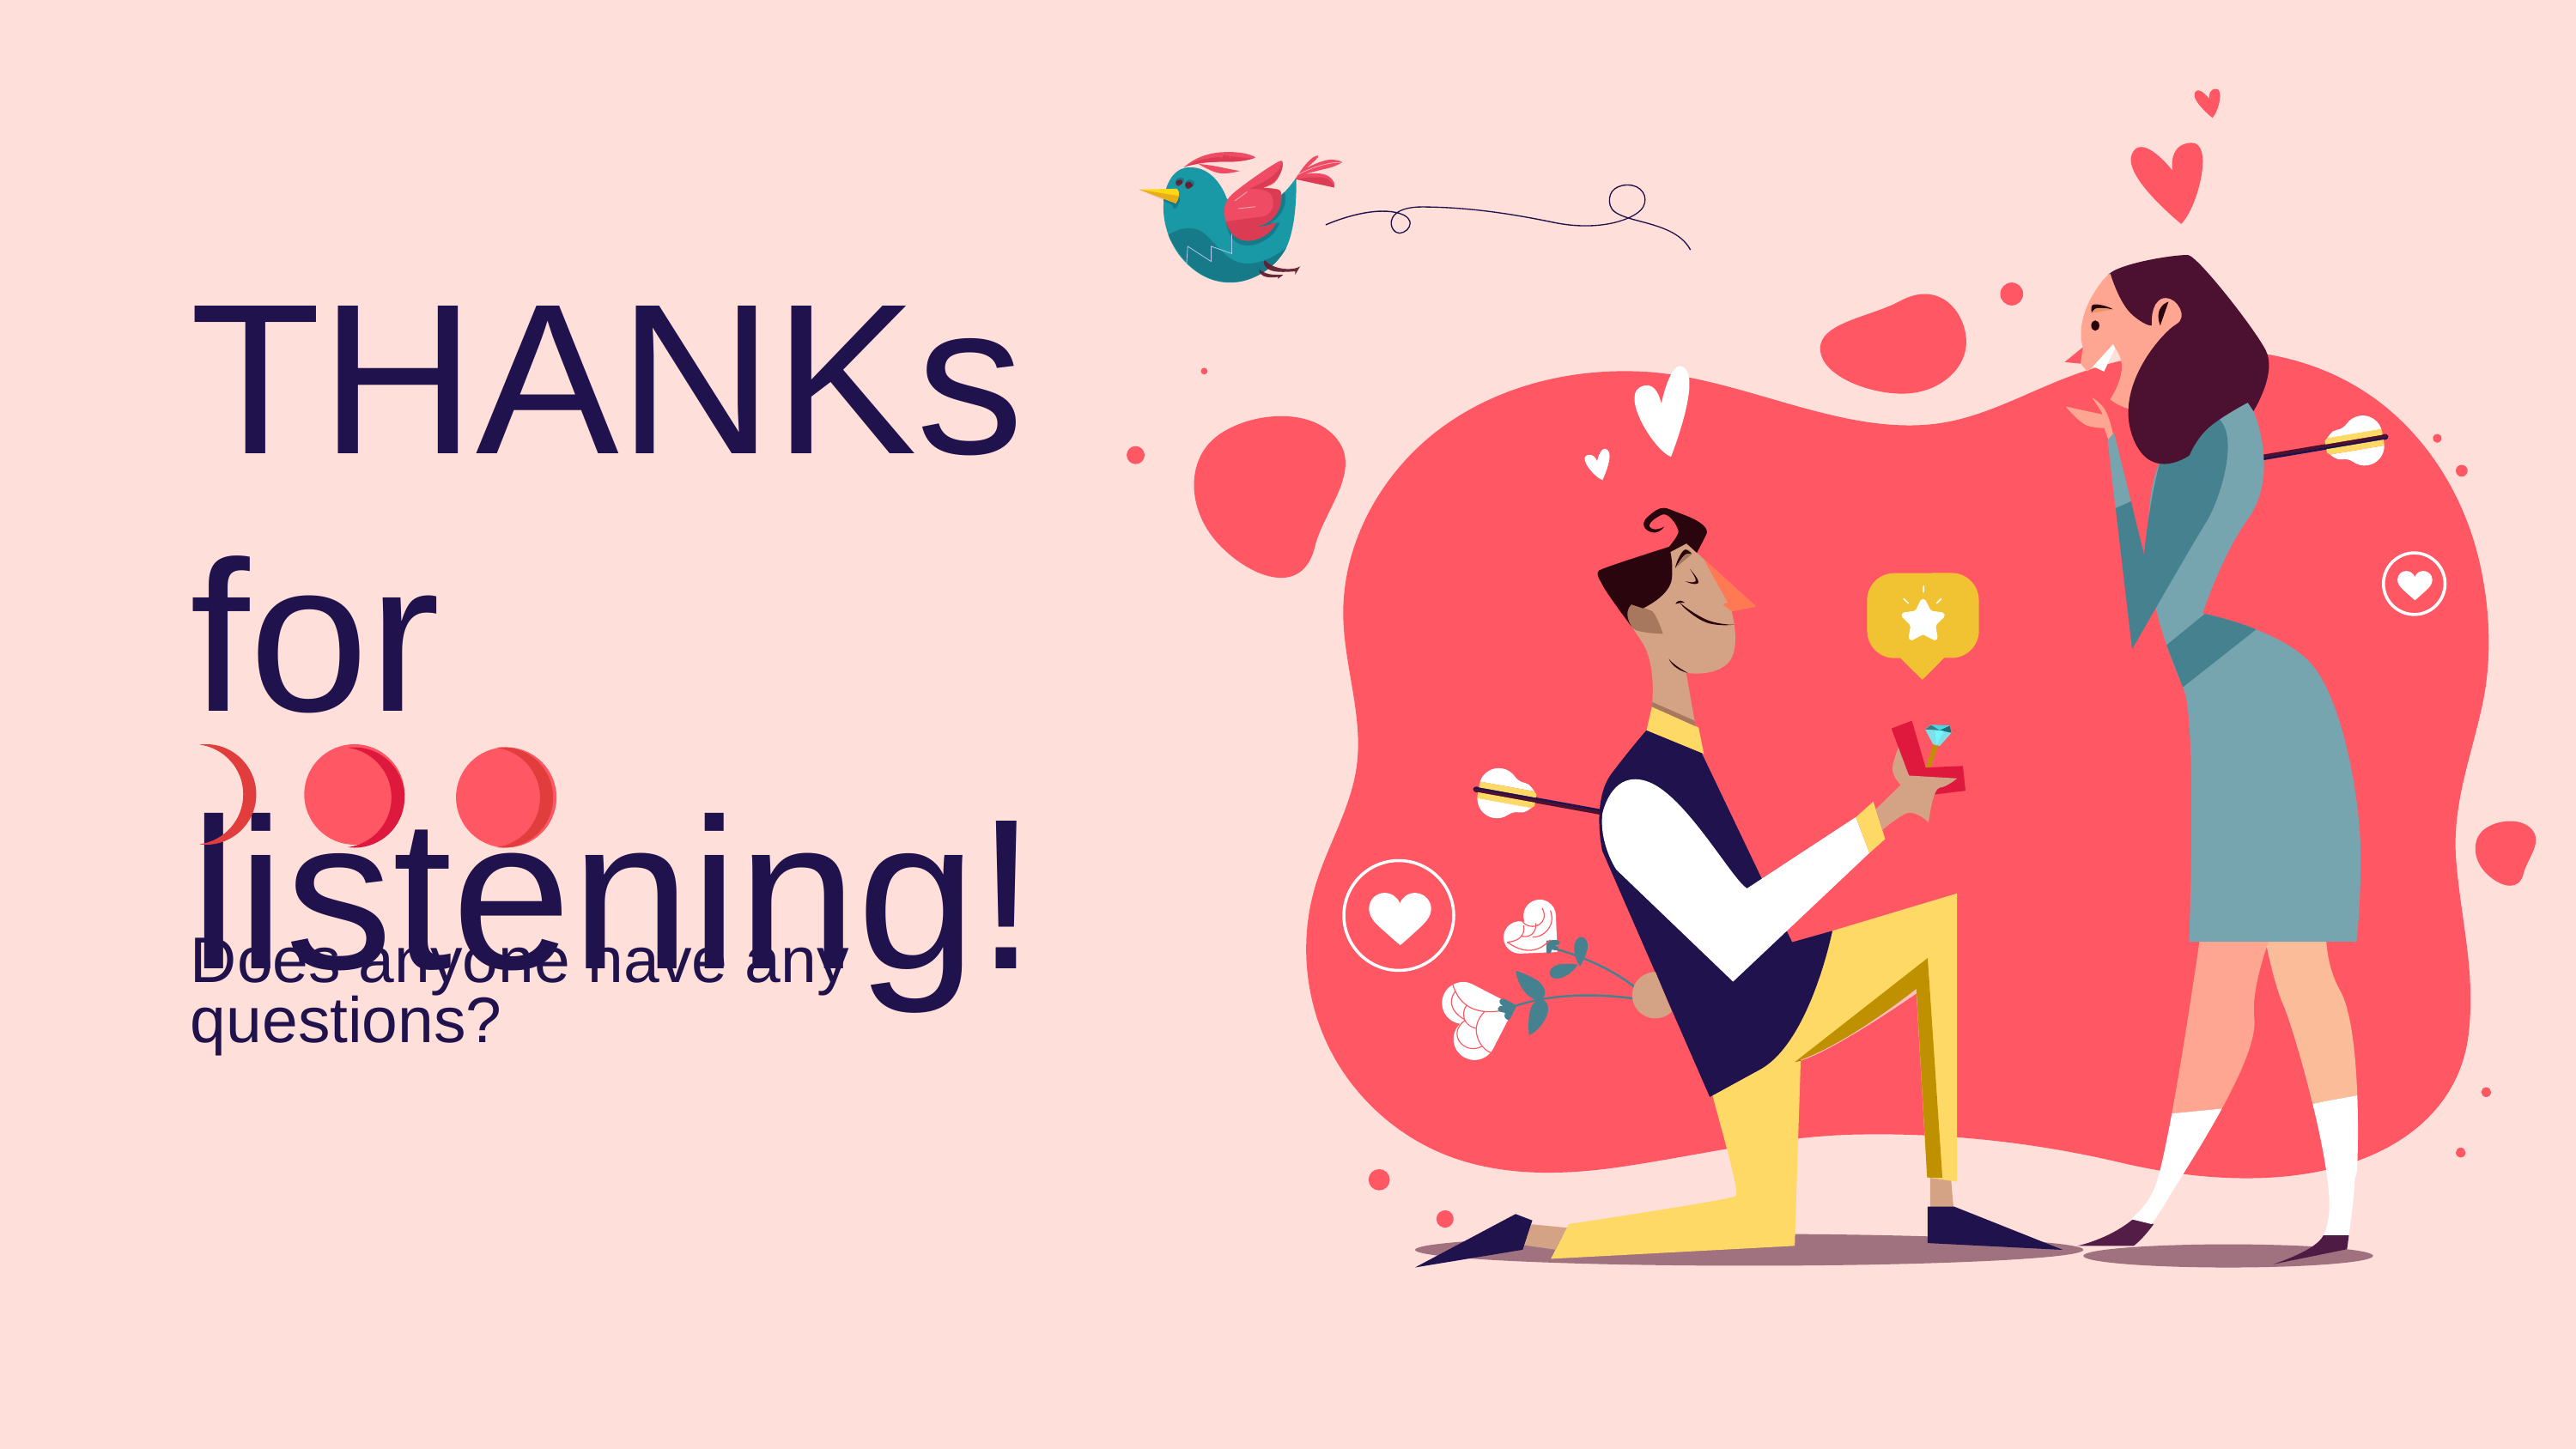

THANKs for listening!

Does anyone have any questions?